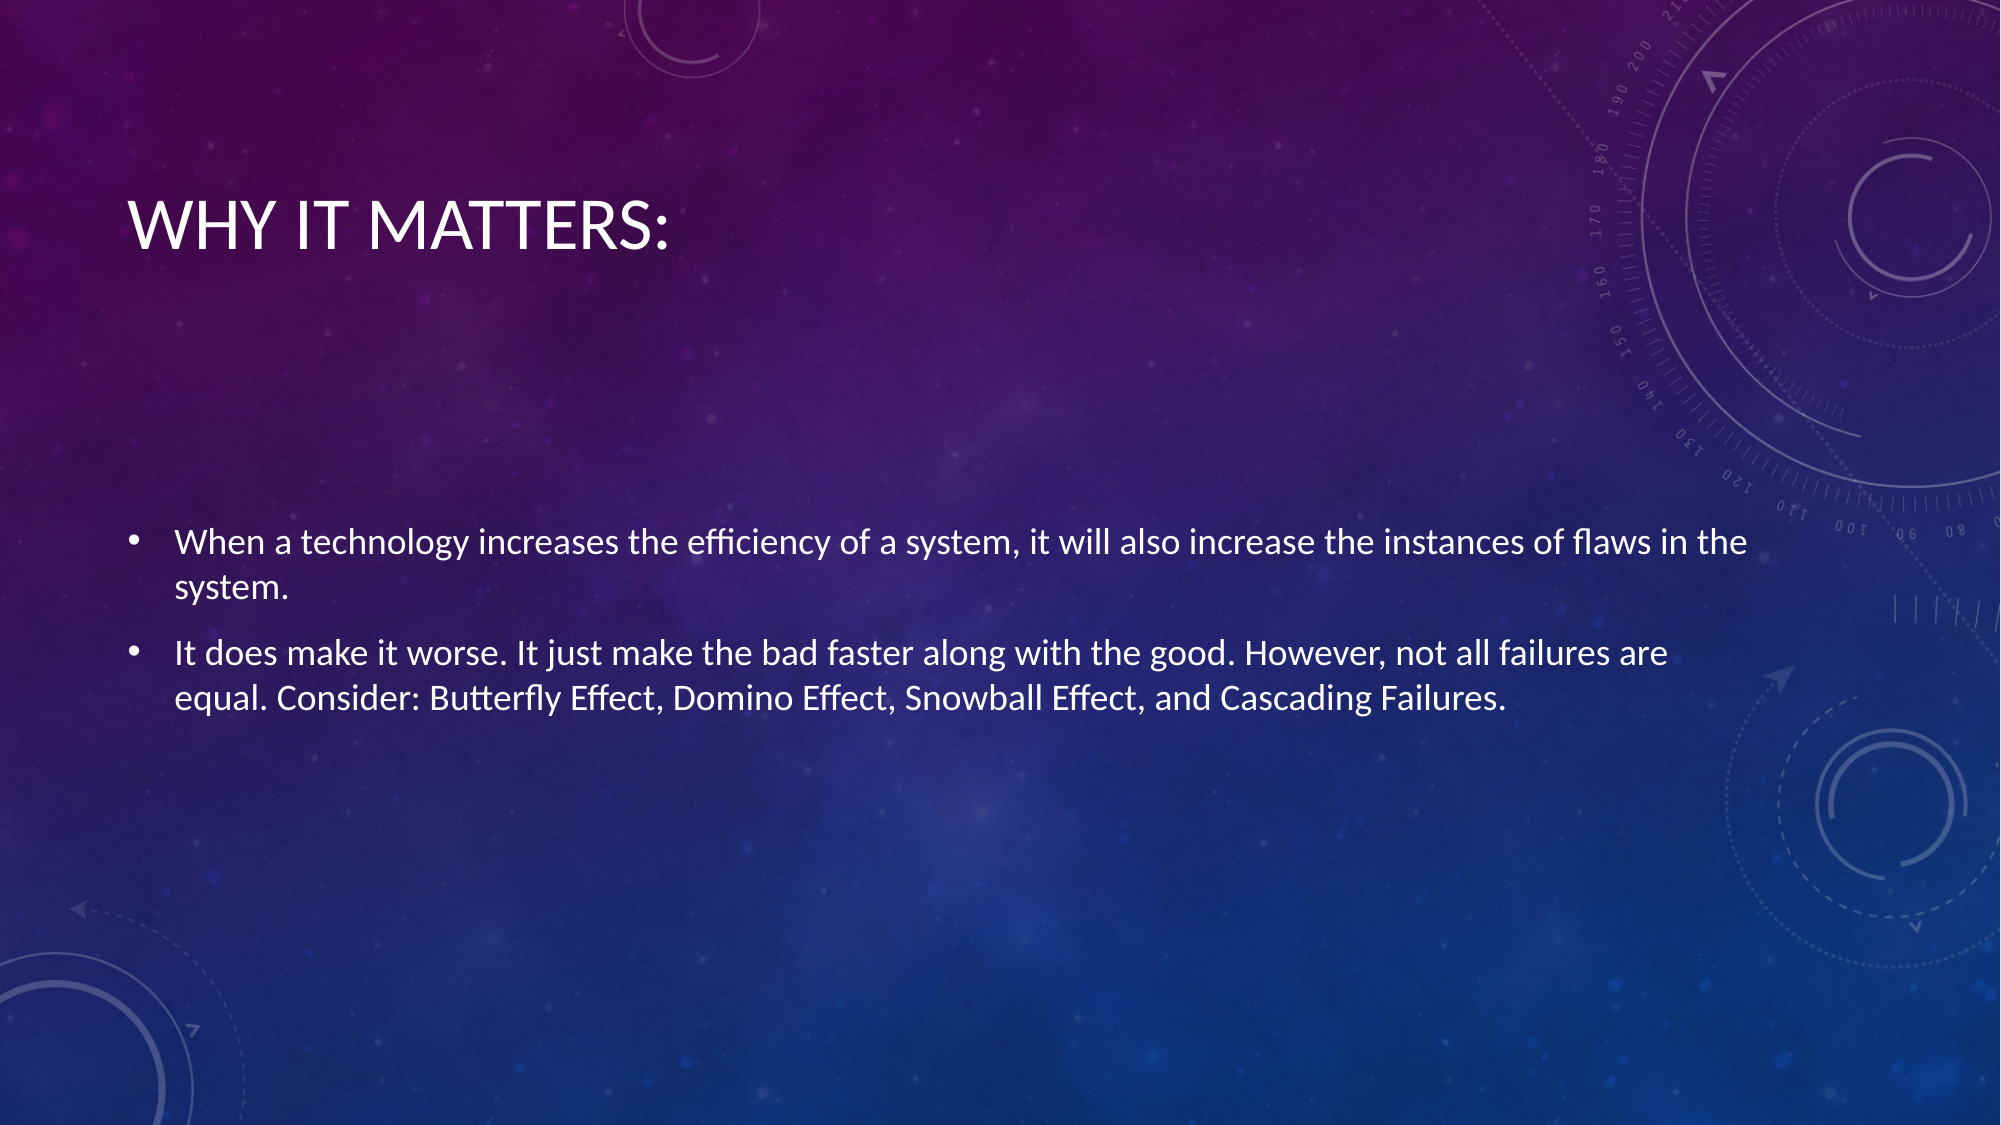

# Why it matters:
When a technology increases the efficiency of a system, it will also increase the instances of flaws in the system.
It does make it worse. It just make the bad faster along with the good. However, not all failures are equal. Consider: Butterfly Effect, Domino Effect, Snowball Effect, and Cascading Failures.